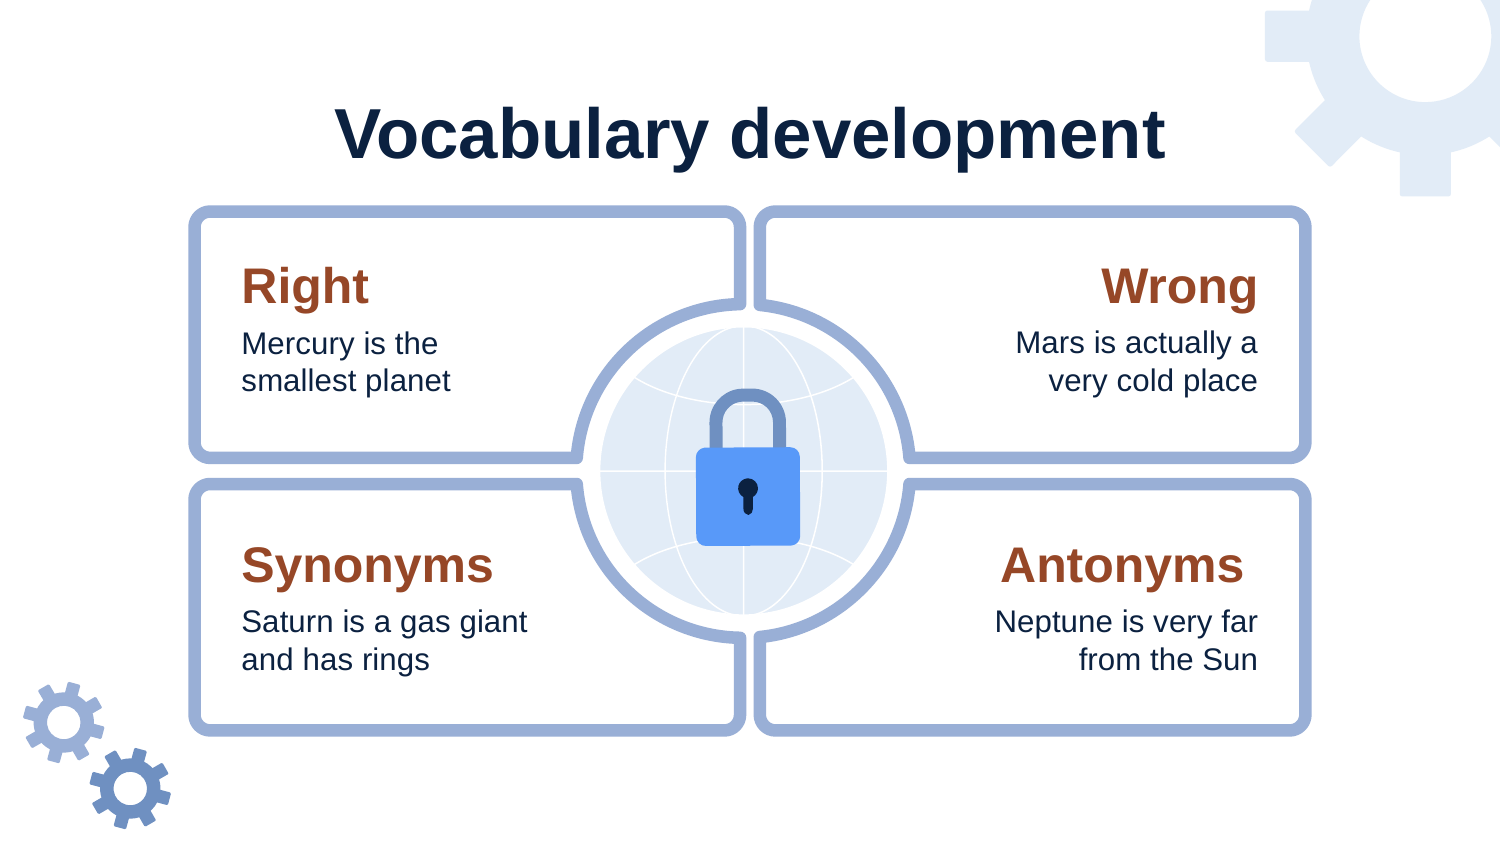

# Vocabulary development

Right
Wrong
Mars is actually a very cold place
Mercury is the smallest planet

Synonyms
Antonyms
Neptune is very far from the Sun
Saturn is a gas giant and has rings